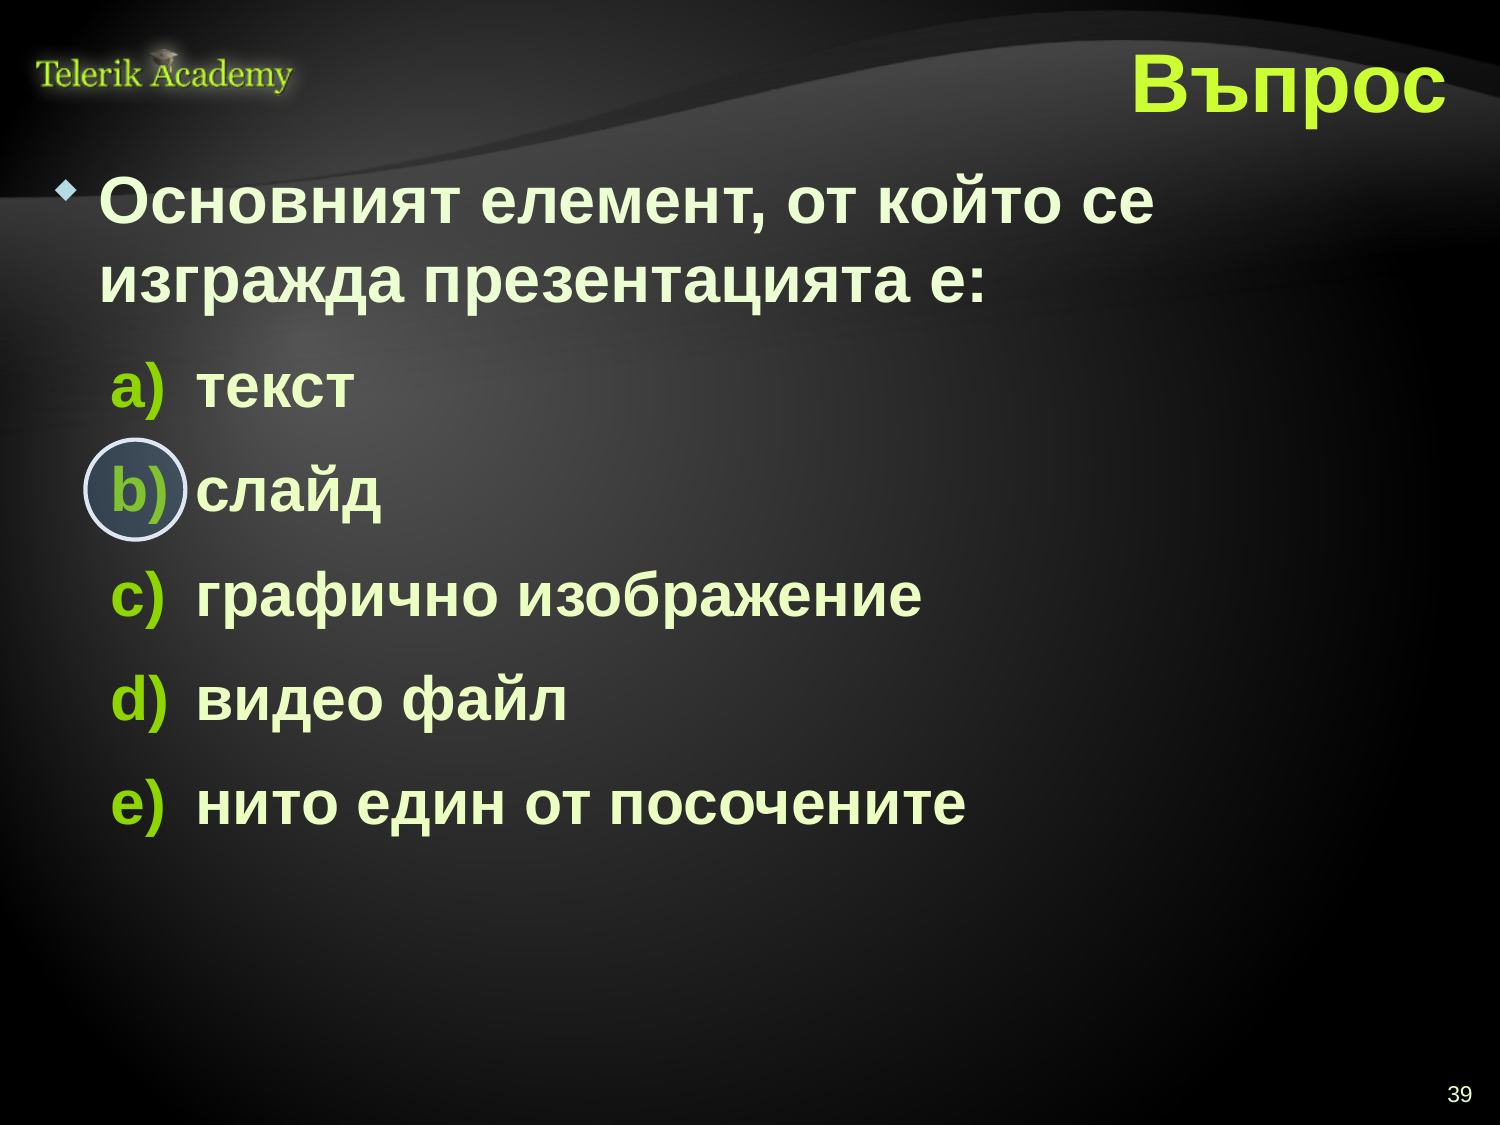

# Въпрос
Основният елемент, от който се изгражда презентацията е:
текст
слайд
графично изображение
видео файл
нито един от посочените

39